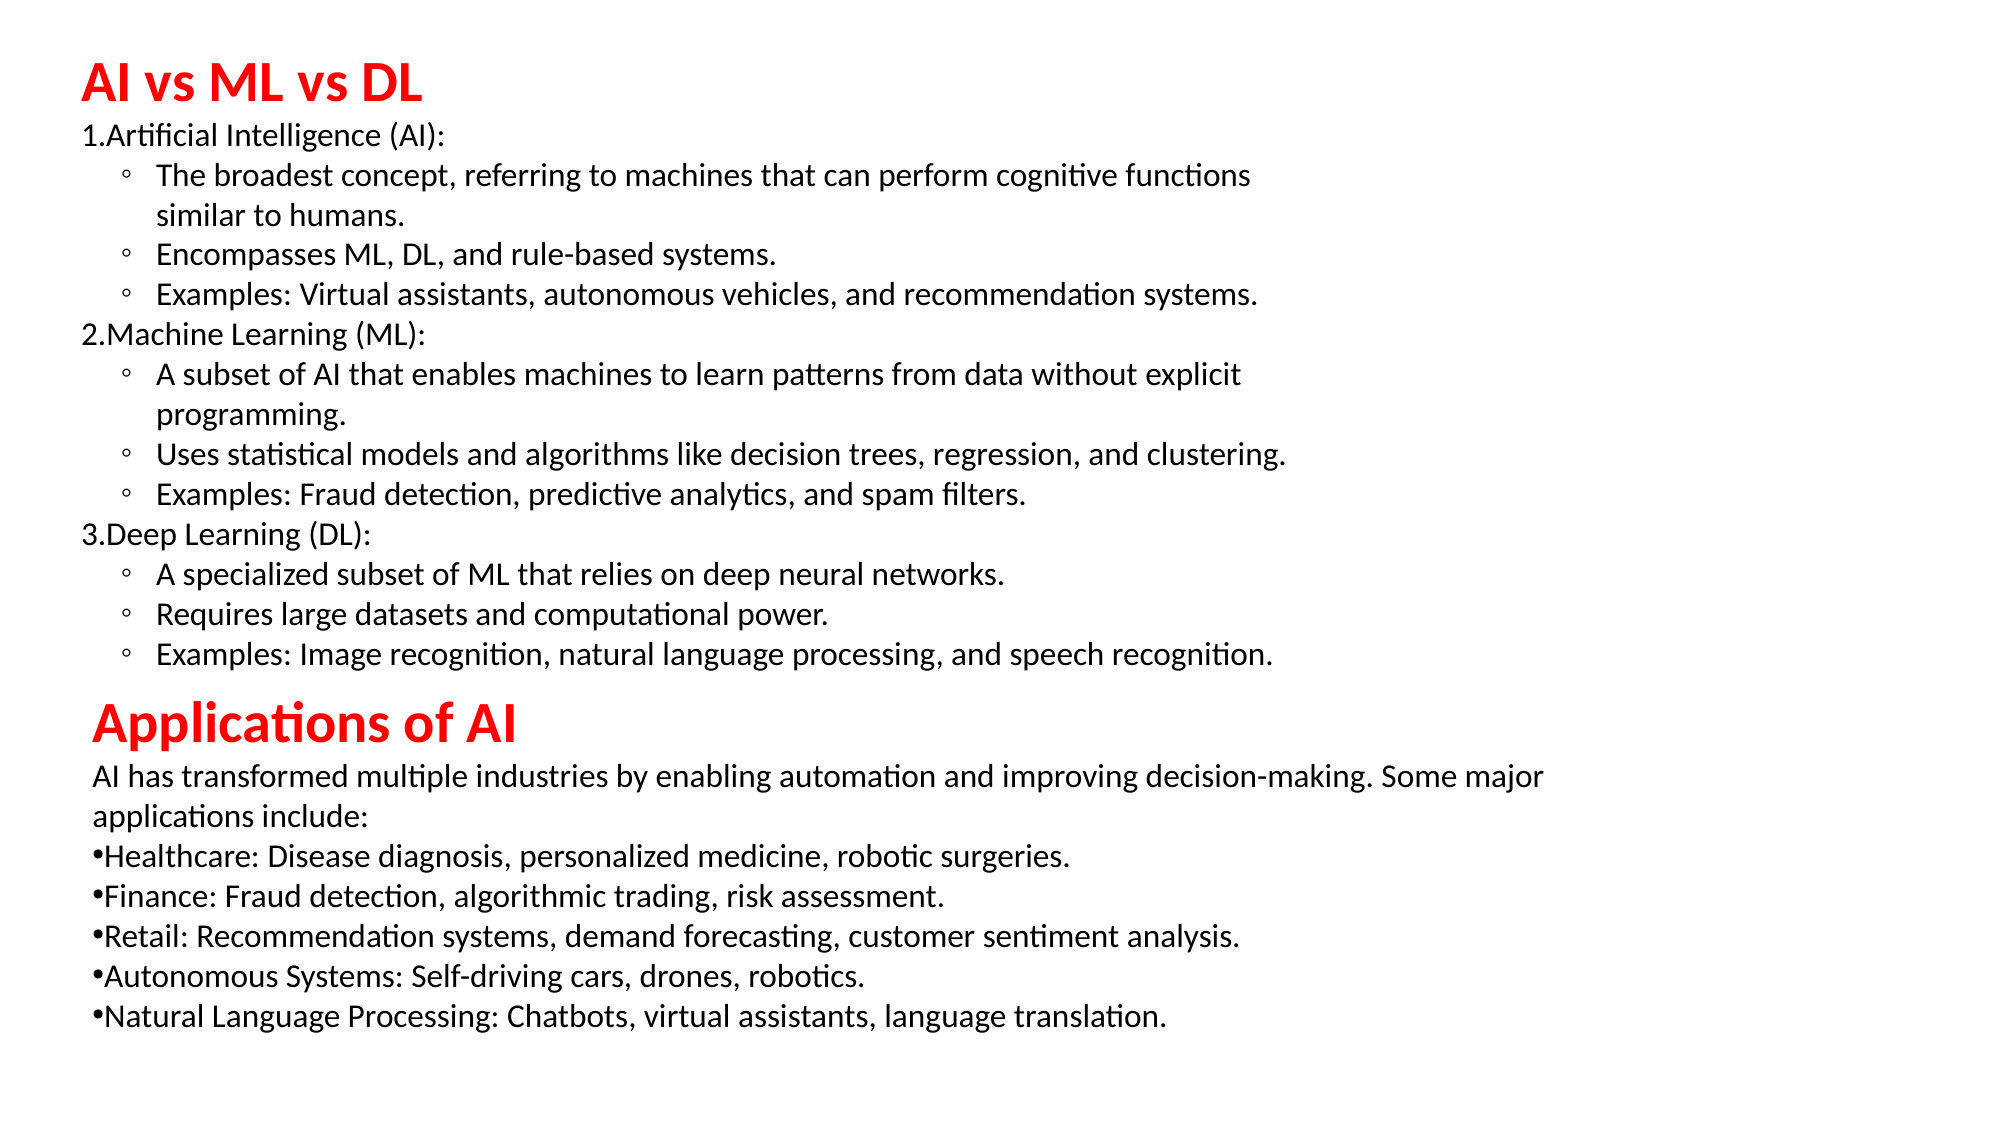

AI vs ML vs DL
Artificial Intelligence (AI):
The broadest concept, referring to machines that can perform cognitive functions similar to humans.
Encompasses ML, DL, and rule-based systems.
Examples: Virtual assistants, autonomous vehicles, and recommendation systems.
Machine Learning (ML):
A subset of AI that enables machines to learn patterns from data without explicit programming.
Uses statistical models and algorithms like decision trees, regression, and clustering.
Examples: Fraud detection, predictive analytics, and spam filters.
Deep Learning (DL):
A specialized subset of ML that relies on deep neural networks.
Requires large datasets and computational power.
Examples: Image recognition, natural language processing, and speech recognition.
Applications of AI
AI has transformed multiple industries by enabling automation and improving decision-making. Some major applications include:
Healthcare: Disease diagnosis, personalized medicine, robotic surgeries.
Finance: Fraud detection, algorithmic trading, risk assessment.
Retail: Recommendation systems, demand forecasting, customer sentiment analysis.
Autonomous Systems: Self-driving cars, drones, robotics.
Natural Language Processing: Chatbots, virtual assistants, language translation.